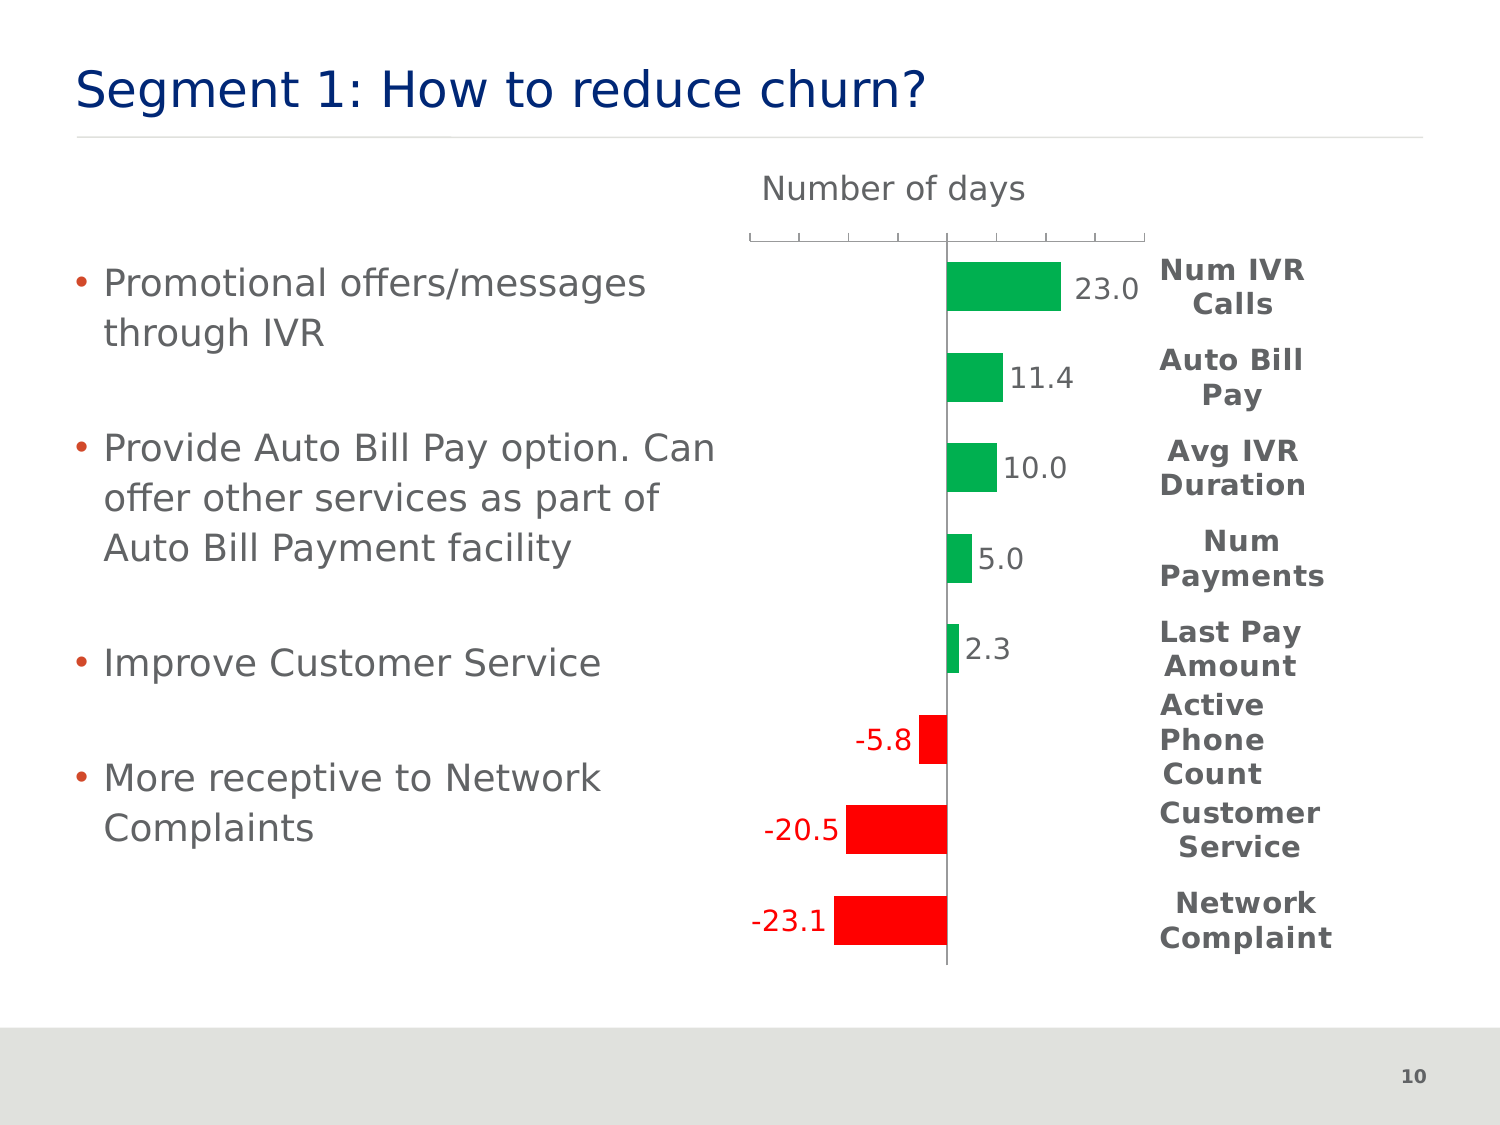

# Segment 1: How to reduce churn?
Number of days

### Chart

| Category | % Chg |
|---|---|
| Num IVR Calls | 23.0 |
| Auto Bill Pay | 11.35 |
| Avg IVR Duration | 10.0 |
| Num Payments | 5.0 |
| Last Pay Amount | 2.32 |
| Active Phone Count | -5.8 |
| Customer Service | -20.51 |
| Network Complaint | -23.05 |
Promotional offers/messages through IVR

Provide Auto Bill Pay option. Can offer other services as part of Auto Bill Payment facility

Improve Customer Service

More receptive to Network Complaints